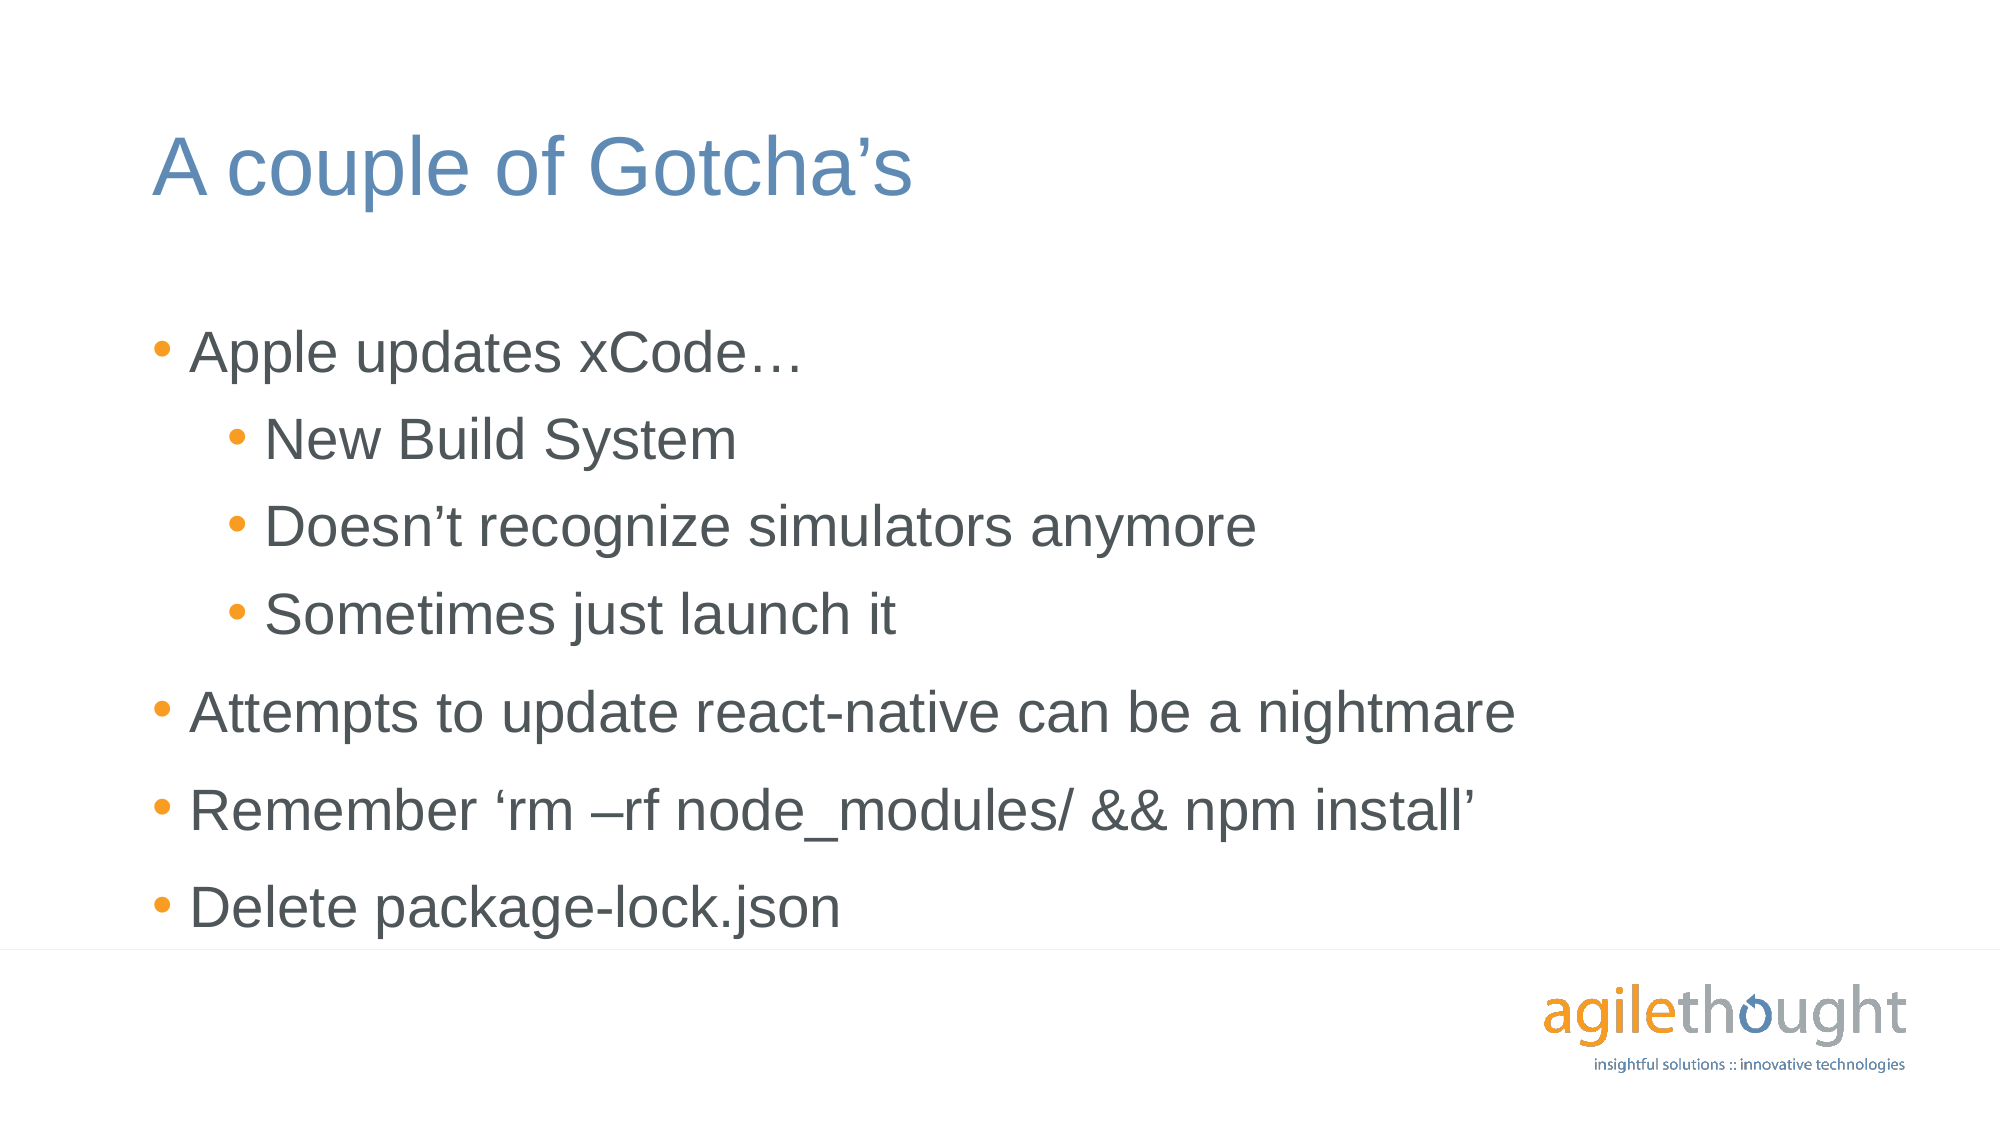

# A couple of Gotcha’s
Apple updates xCode…
New Build System
Doesn’t recognize simulators anymore
Sometimes just launch it
Attempts to update react-native can be a nightmare
Remember ‘rm –rf node_modules/ && npm install’
Delete package-lock.json